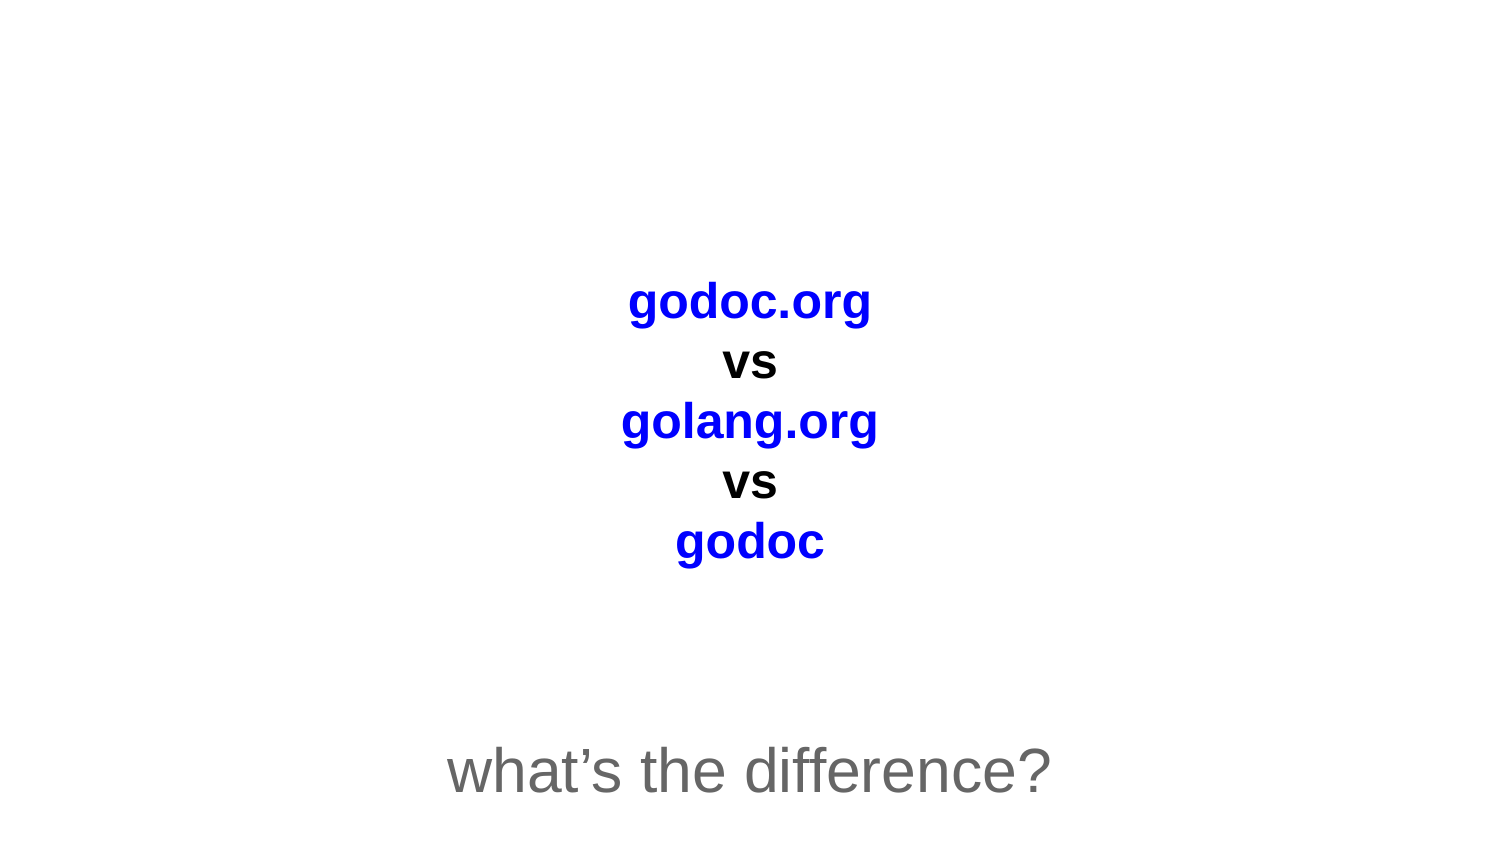

# godoc.org
vs
golang.org
vs
godoc
what’s the difference?